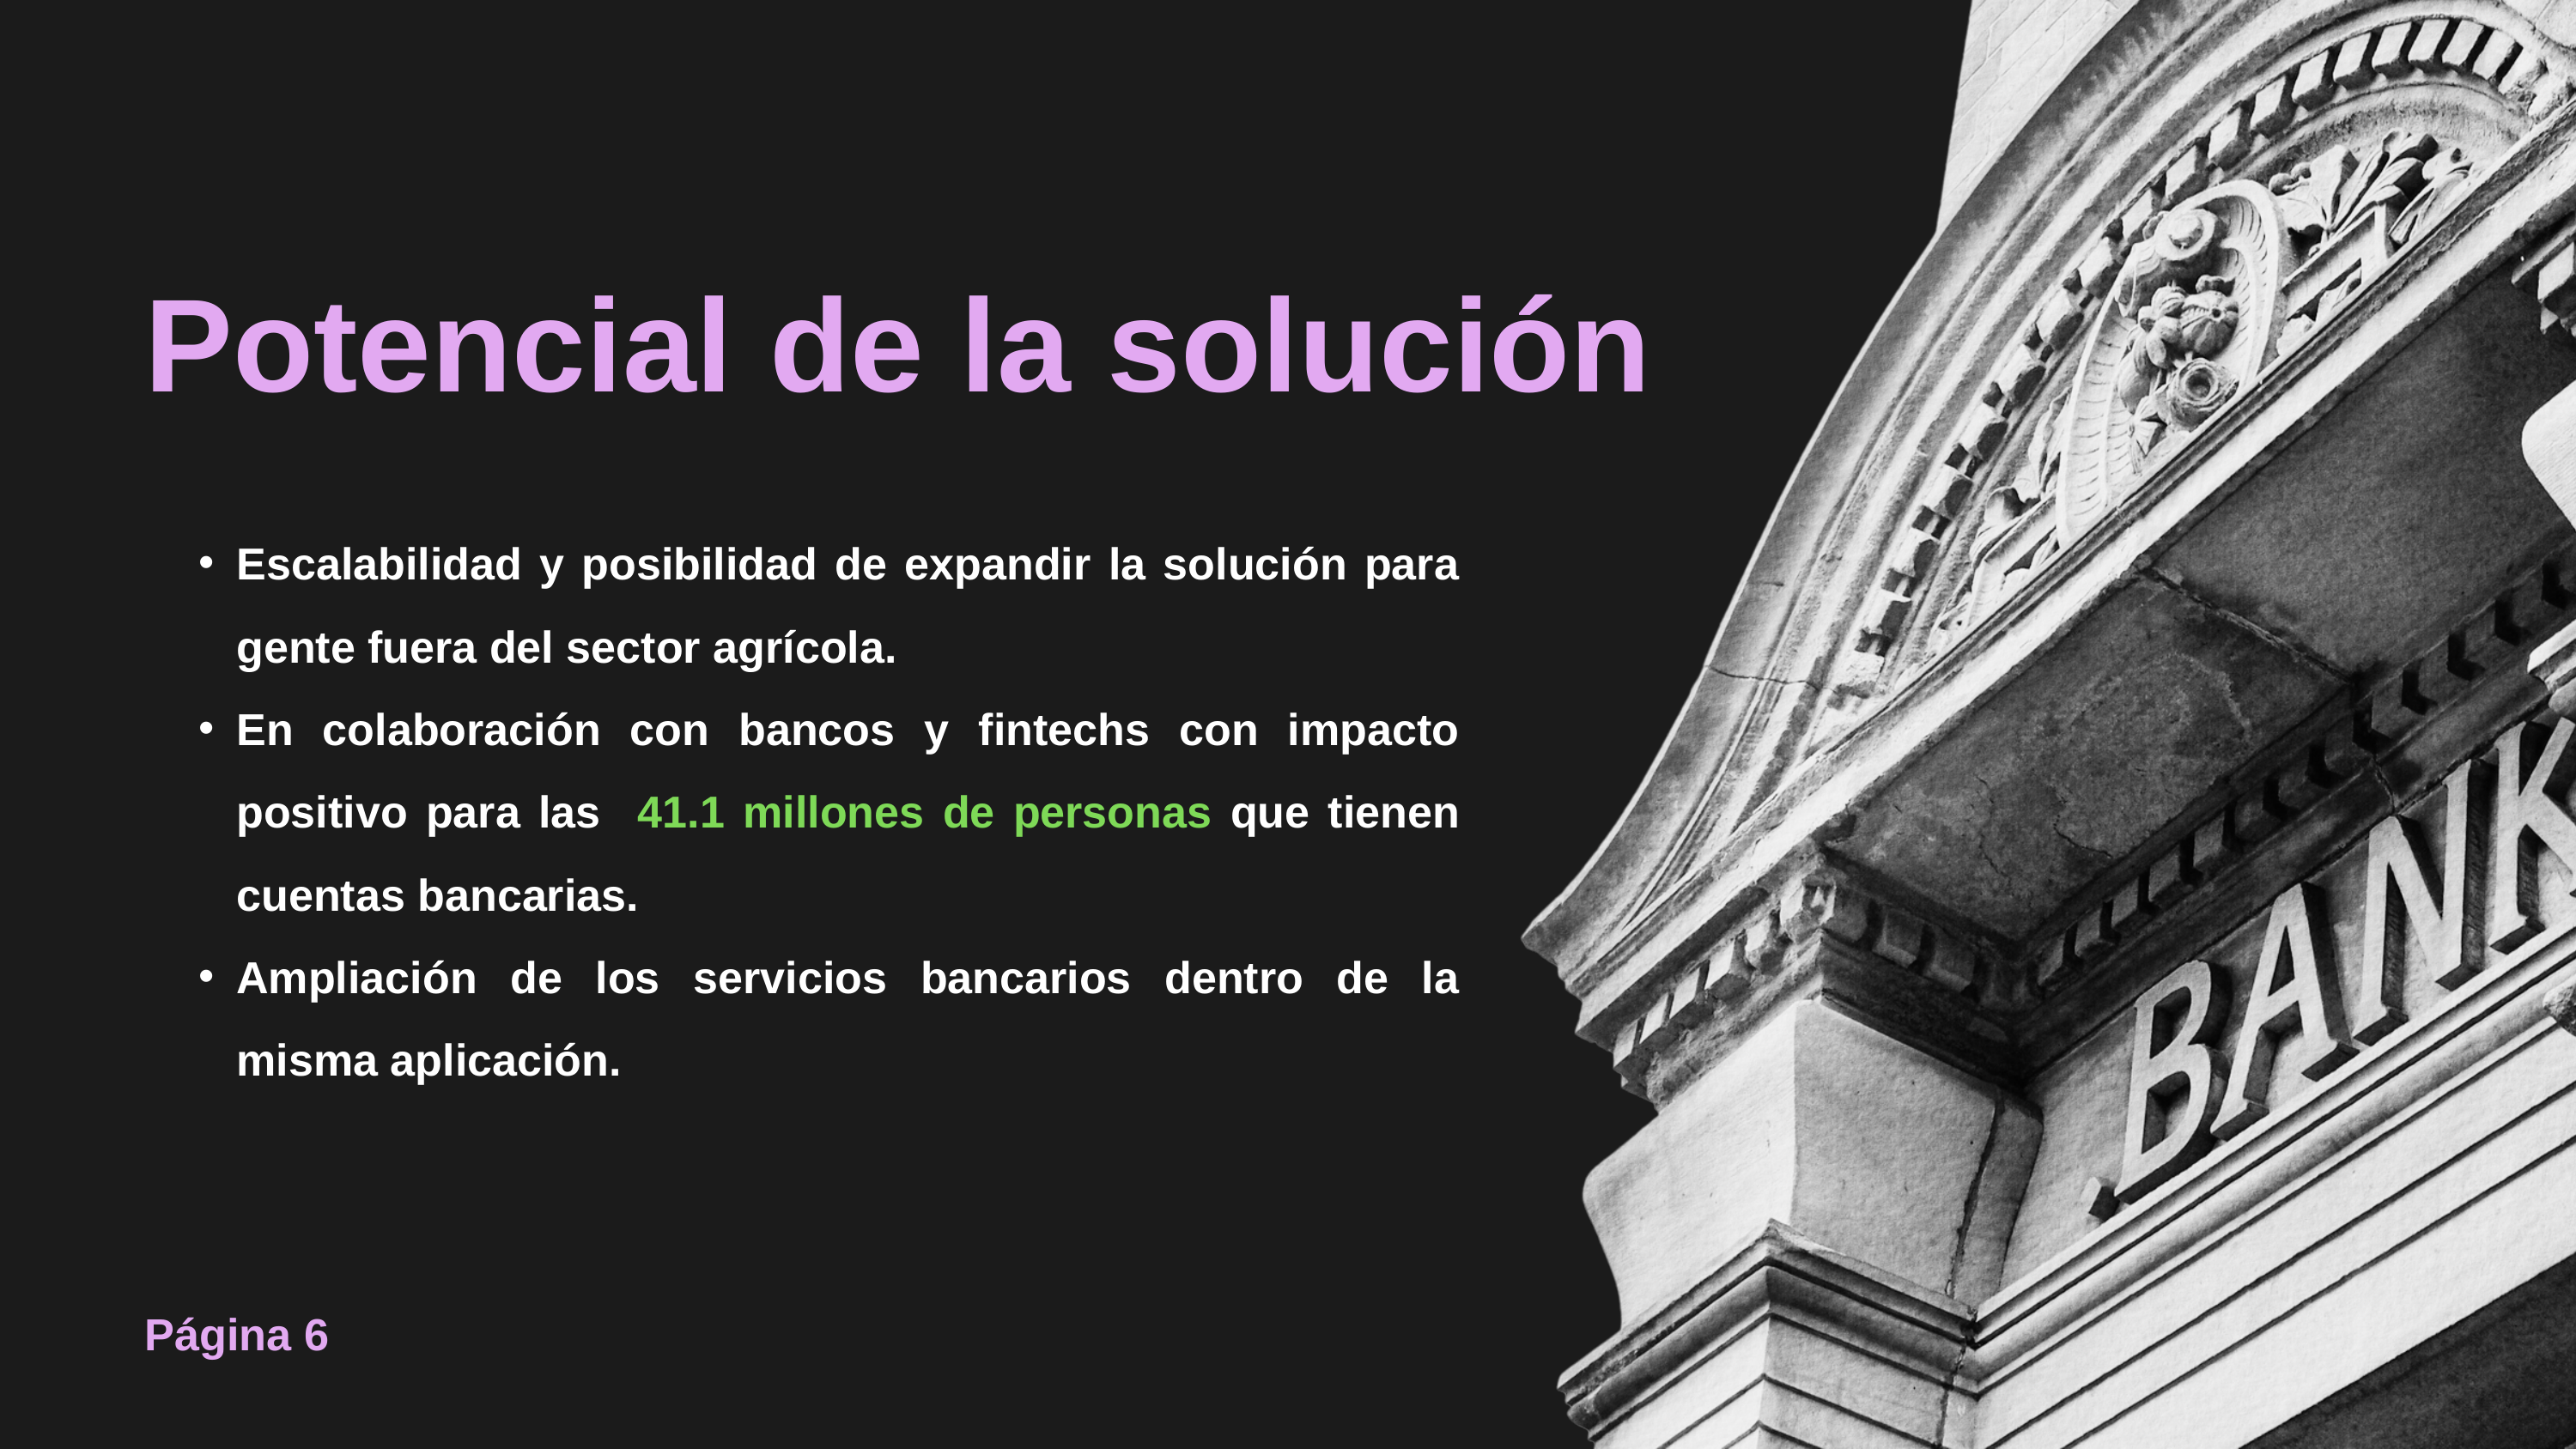

Potencial de la solución
Escalabilidad y posibilidad de expandir la solución para gente fuera del sector agrícola.
En colaboración con bancos y fintechs con impacto positivo para las  41.1 millones de personas que tienen cuentas bancarias.
Ampliación de los servicios bancarios dentro de la misma aplicación.
Página 6